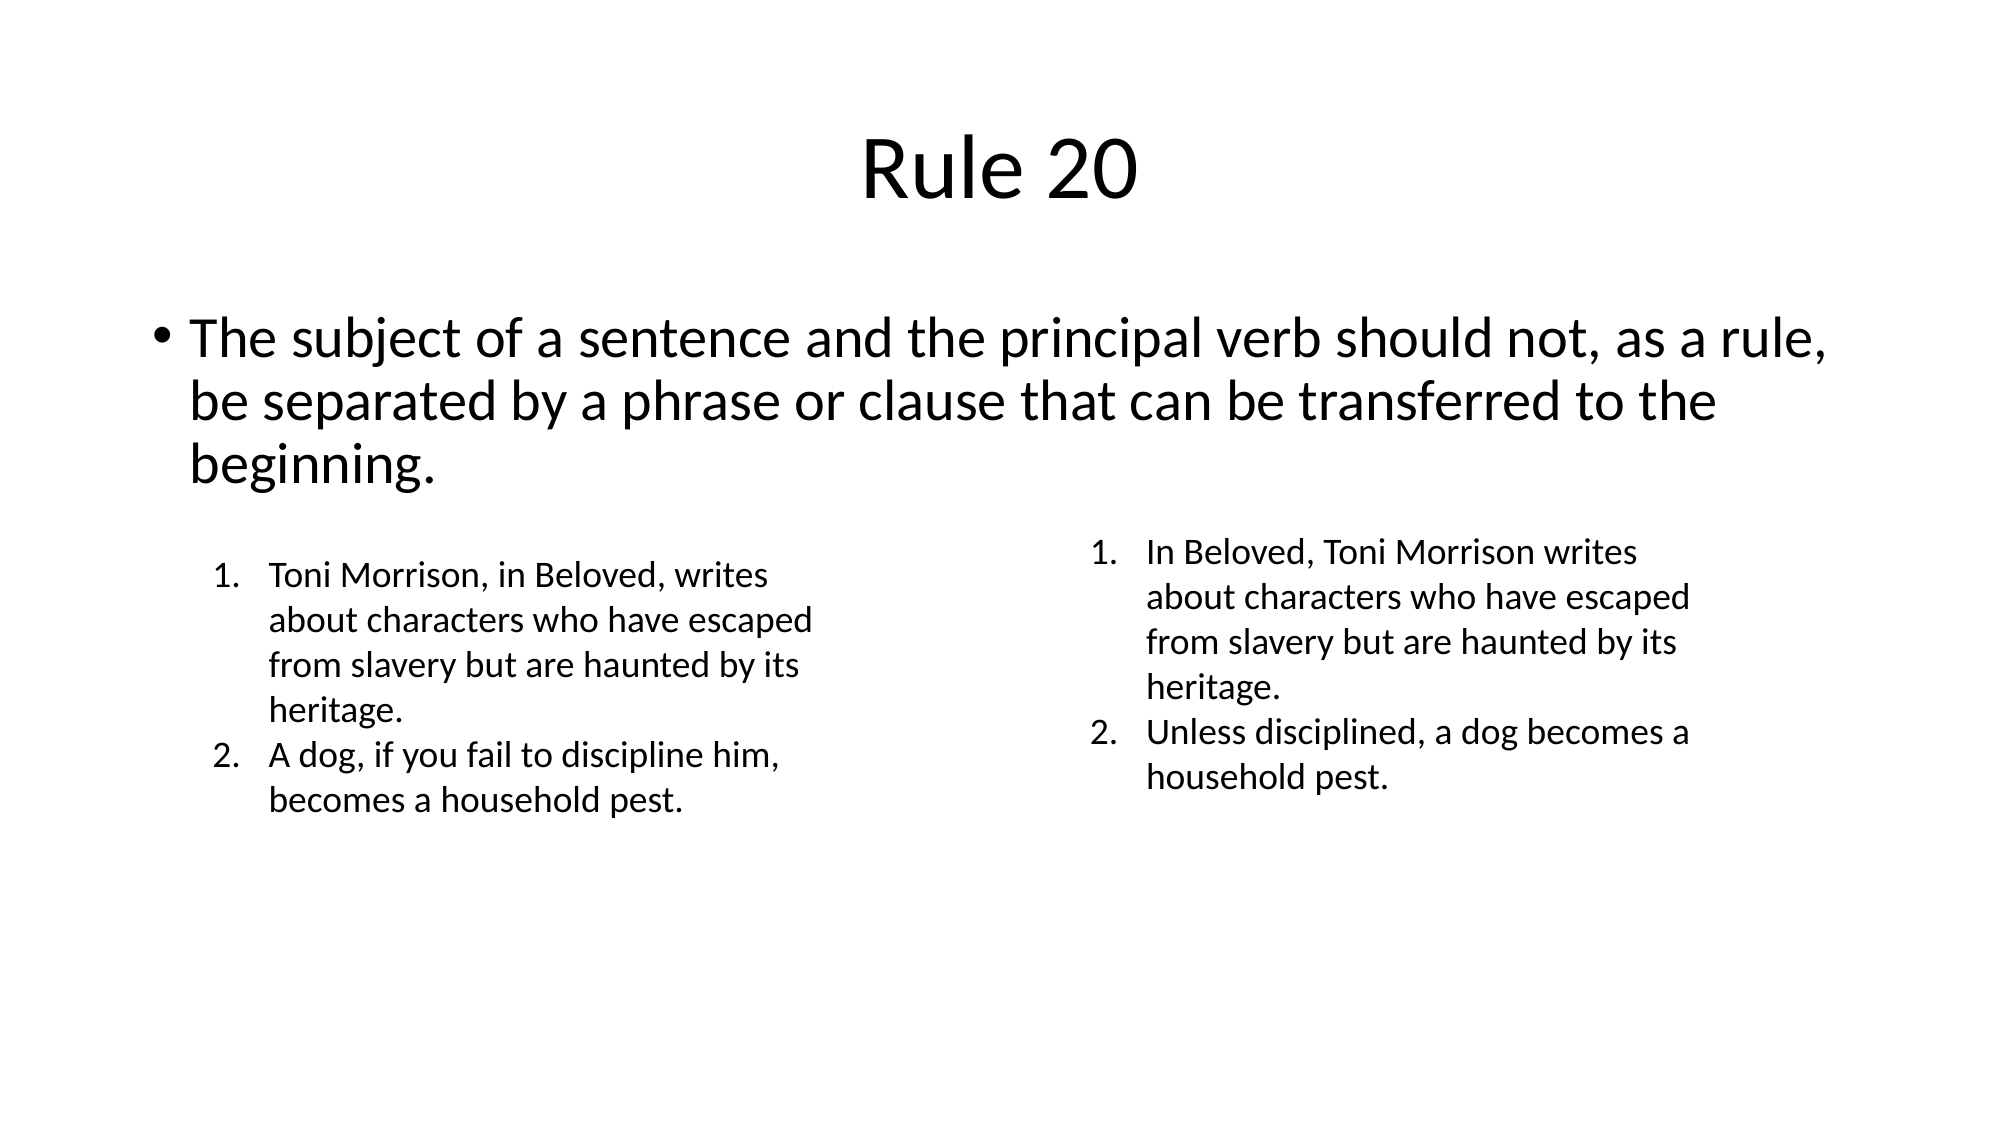

# Rule 20
The subject of a sentence and the principal verb should not, as a rule, be separated by a phrase or clause that can be transferred to the beginning.
In Beloved, Toni Morrison writes about characters who have escaped from slavery but are haunted by its heritage.
Unless disciplined, a dog becomes a household pest.
Toni Morrison, in Beloved, writes about characters who have escaped from slavery but are haunted by its heritage.
A dog, if you fail to discipline him, becomes a household pest.